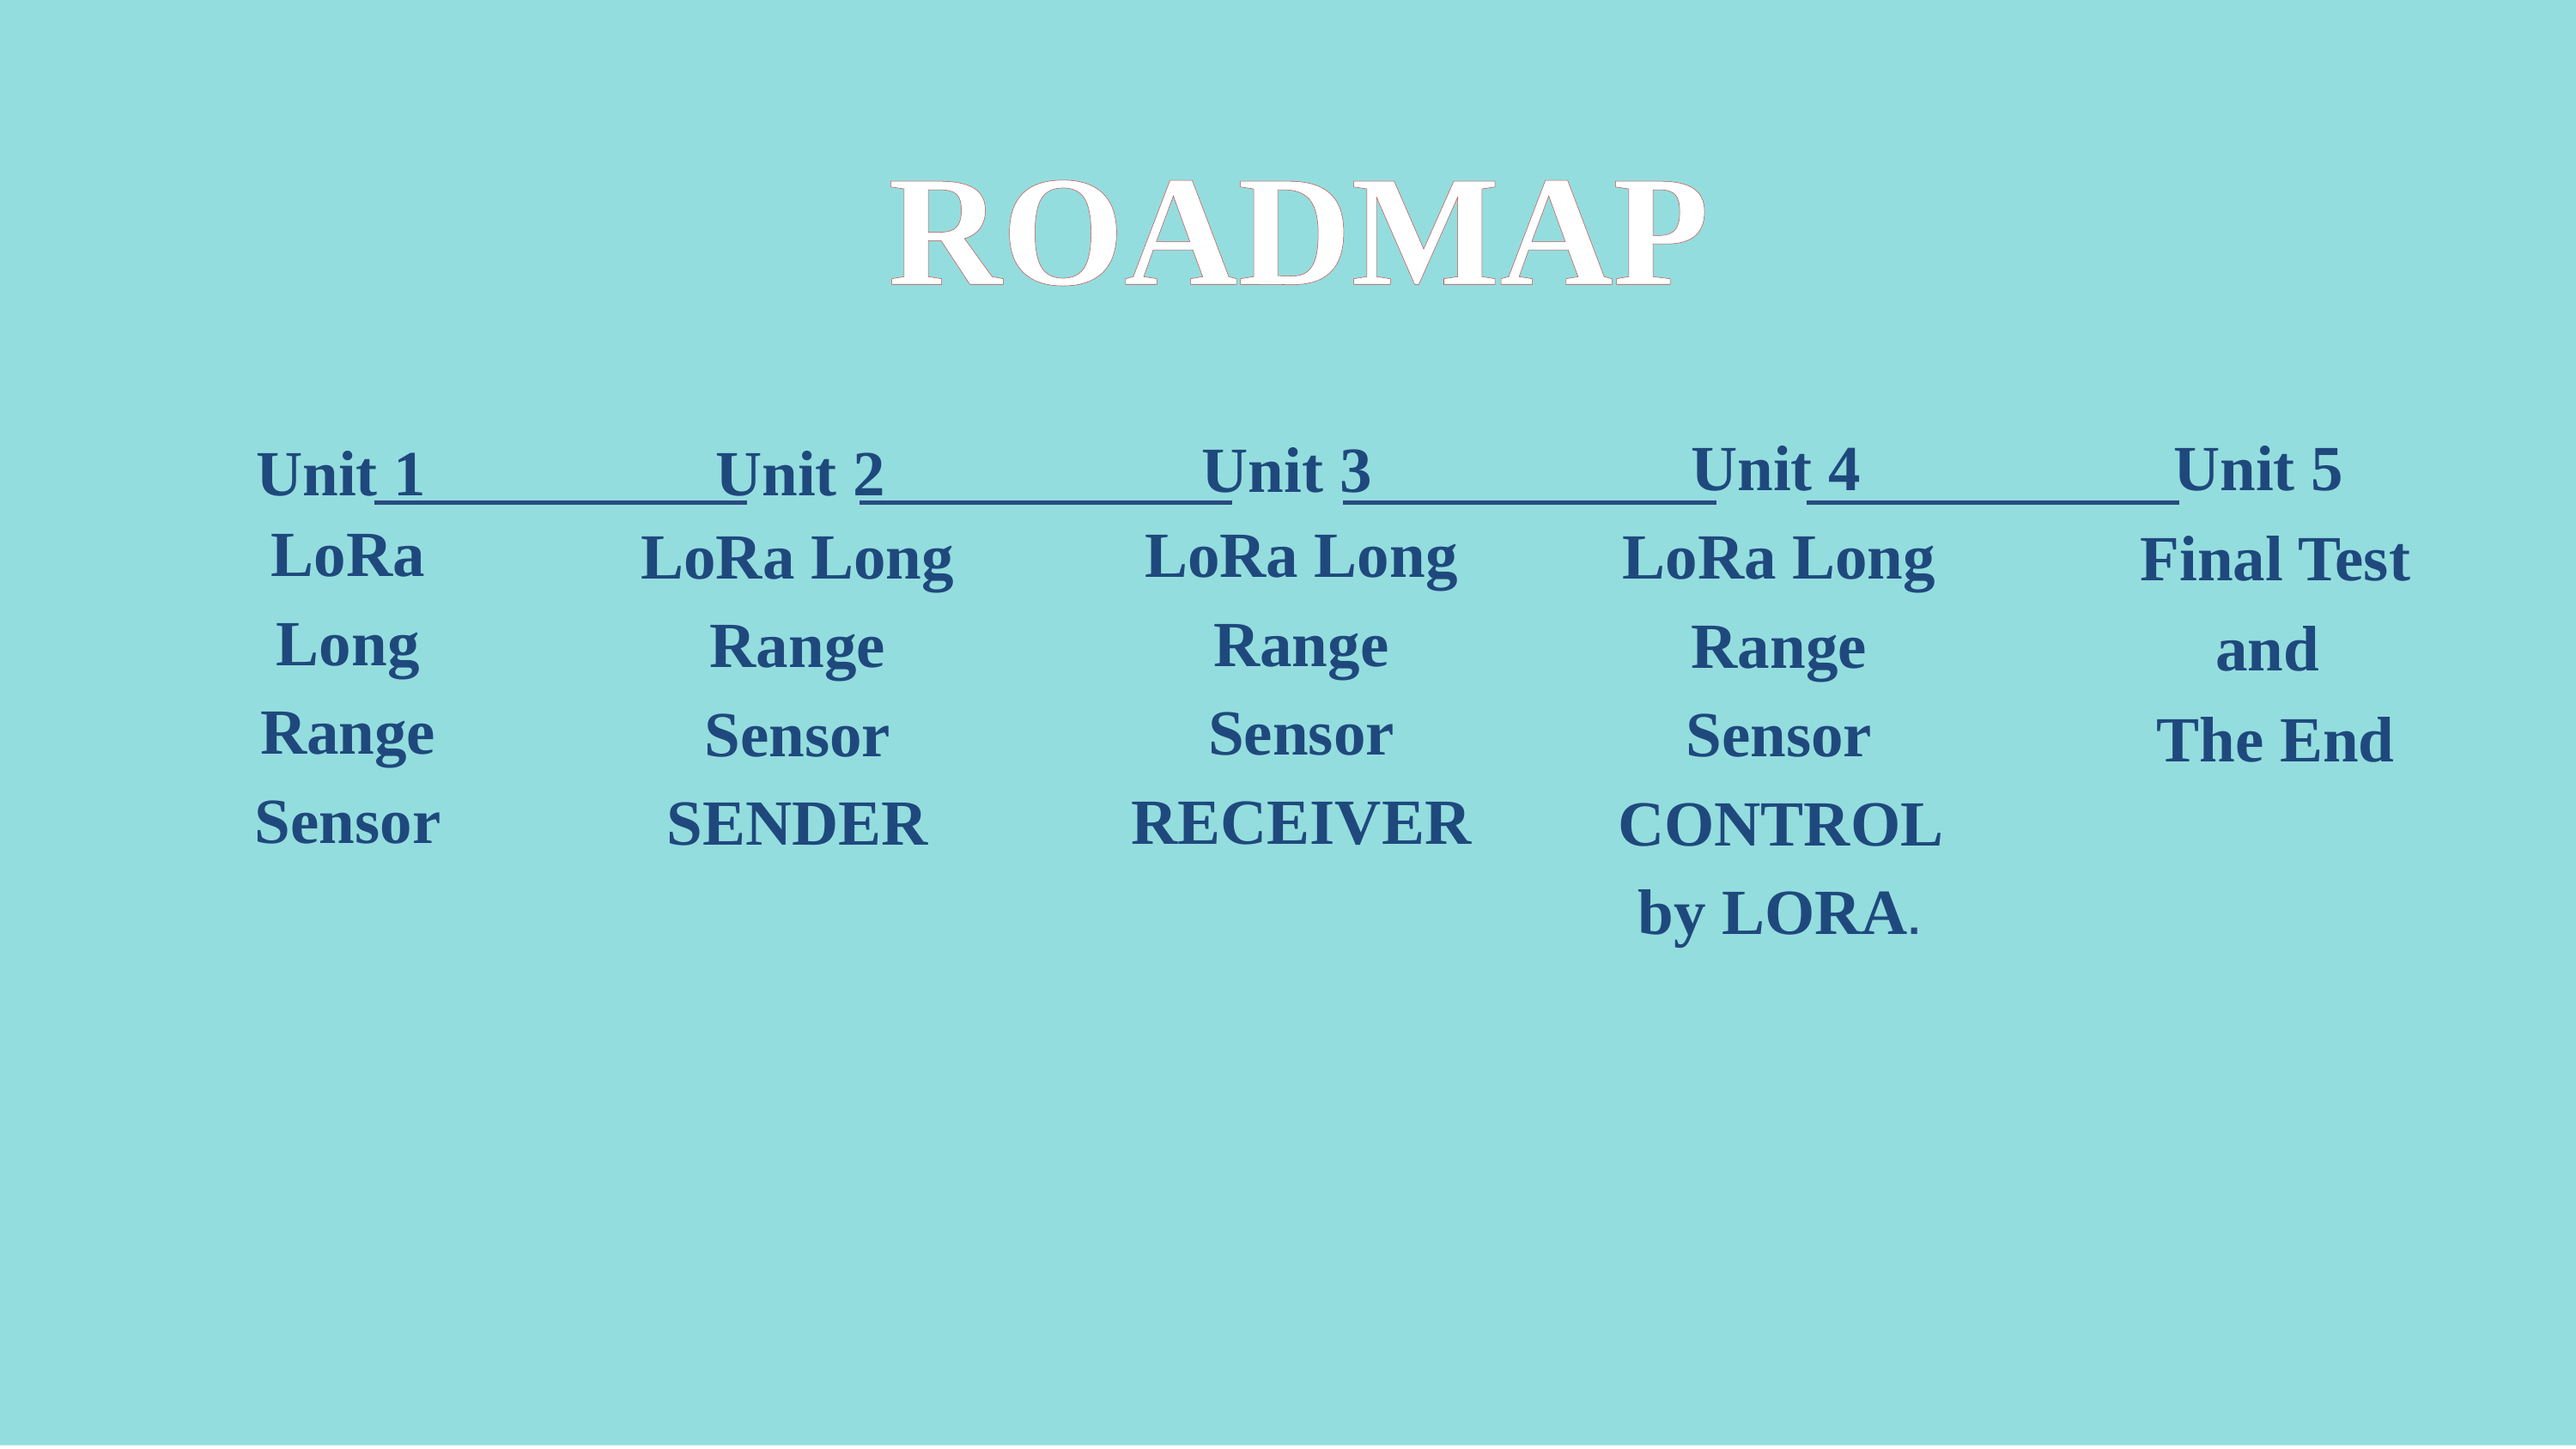

# ROADMAP
Unit 4
Unit 5
Unit 3
Unit 1
Unit 2
LoRa Long Range Sensor

LoRa Long Range Sensor
RECEIVER
LoRa Long Range Sensor SENDER
LoRa Long Range Sensor
CONTROL by LORA.

Final Test
and
The End